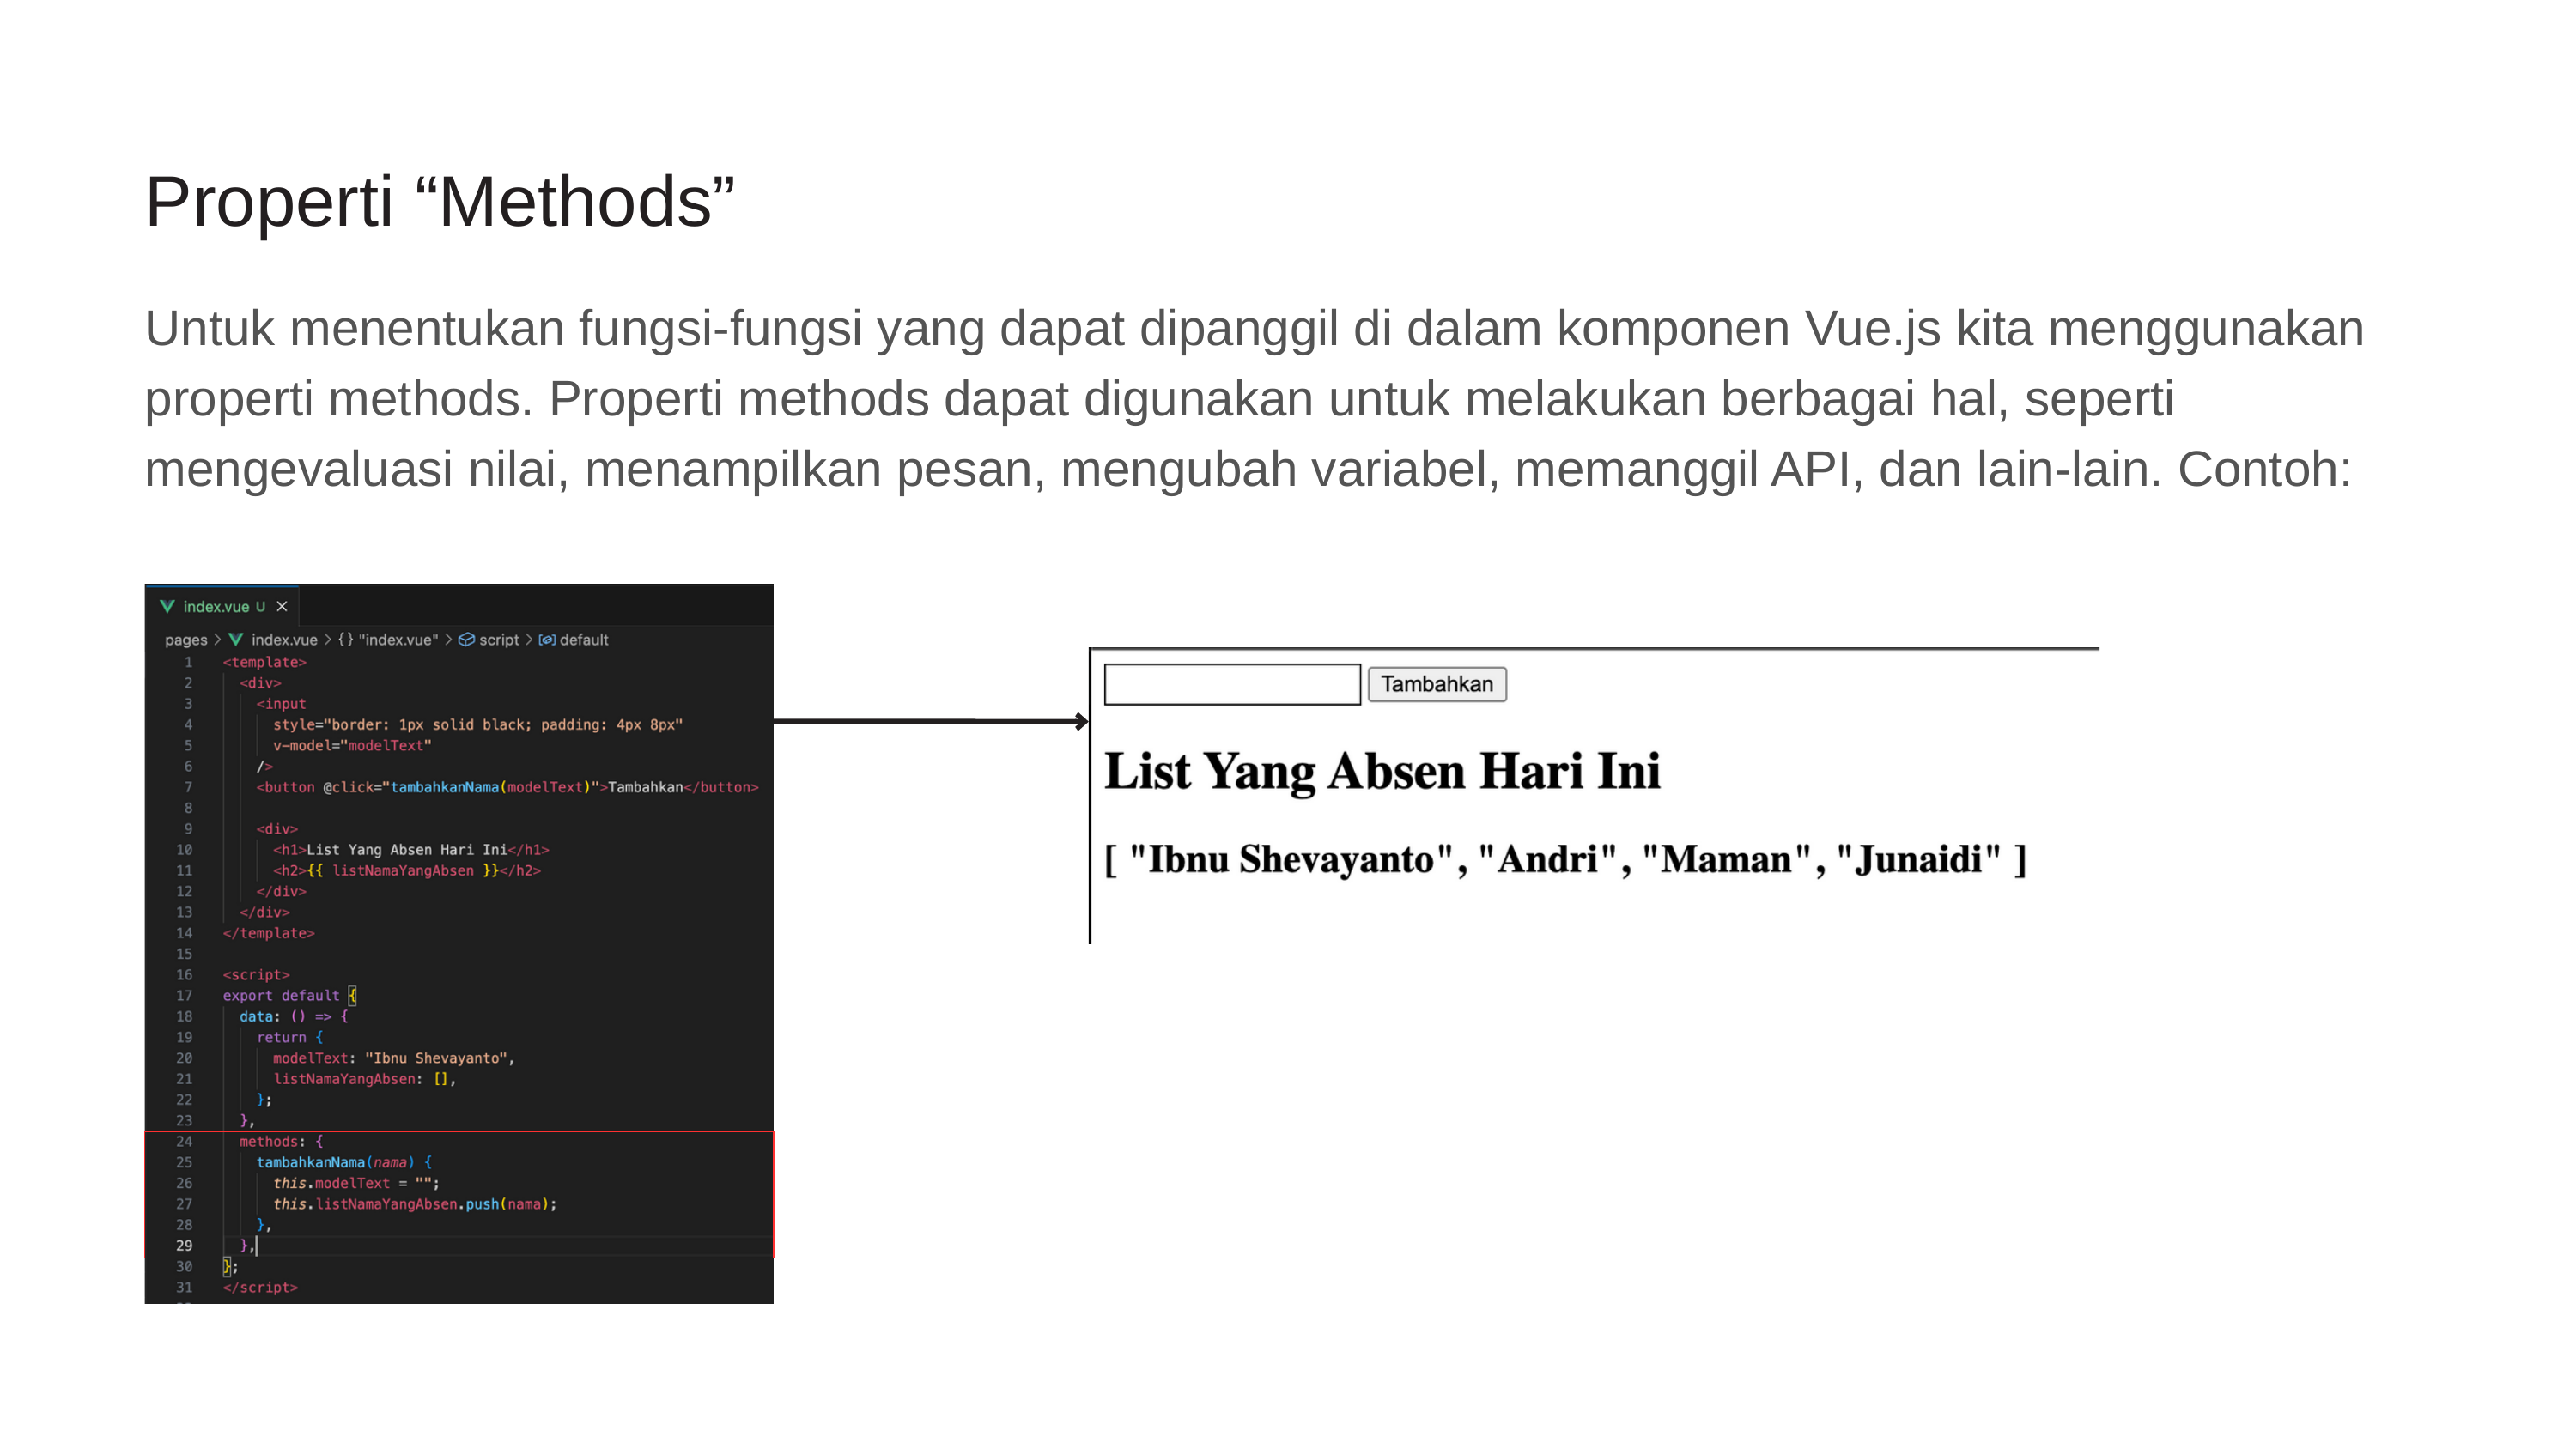

Properti “Methods”
Untuk menentukan fungsi-fungsi yang dapat dipanggil di dalam komponen Vue.js kita menggunakan properti methods. Properti methods dapat digunakan untuk melakukan berbagai hal, seperti mengevaluasi nilai, menampilkan pesan, mengubah variabel, memanggil API, dan lain-lain. Contoh: